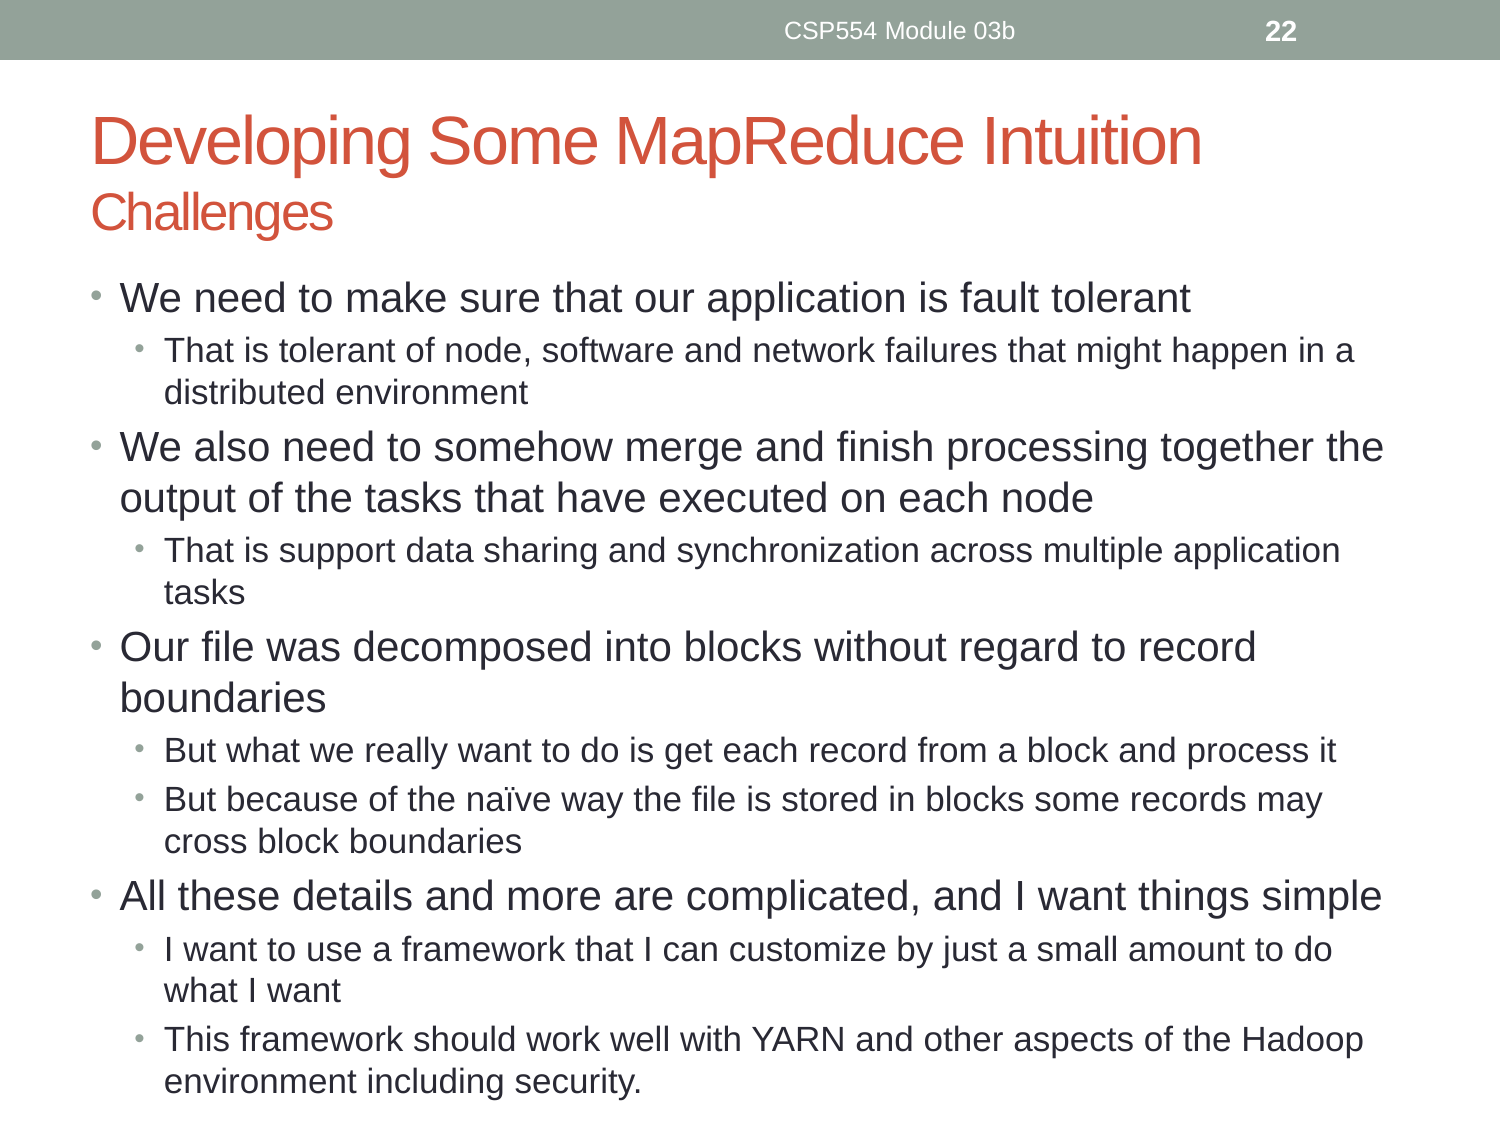

CSP554 Module 03b
22
# Developing Some MapReduce Intuition Challenges
We need to make sure that our application is fault tolerant
That is tolerant of node, software and network failures that might happen in a distributed environment
We also need to somehow merge and finish processing together the output of the tasks that have executed on each node
That is support data sharing and synchronization across multiple application tasks
Our file was decomposed into blocks without regard to record boundaries
But what we really want to do is get each record from a block and process it
But because of the naïve way the file is stored in blocks some records may cross block boundaries
All these details and more are complicated, and I want things simple
I want to use a framework that I can customize by just a small amount to do what I want
This framework should work well with YARN and other aspects of the Hadoop environment including security.